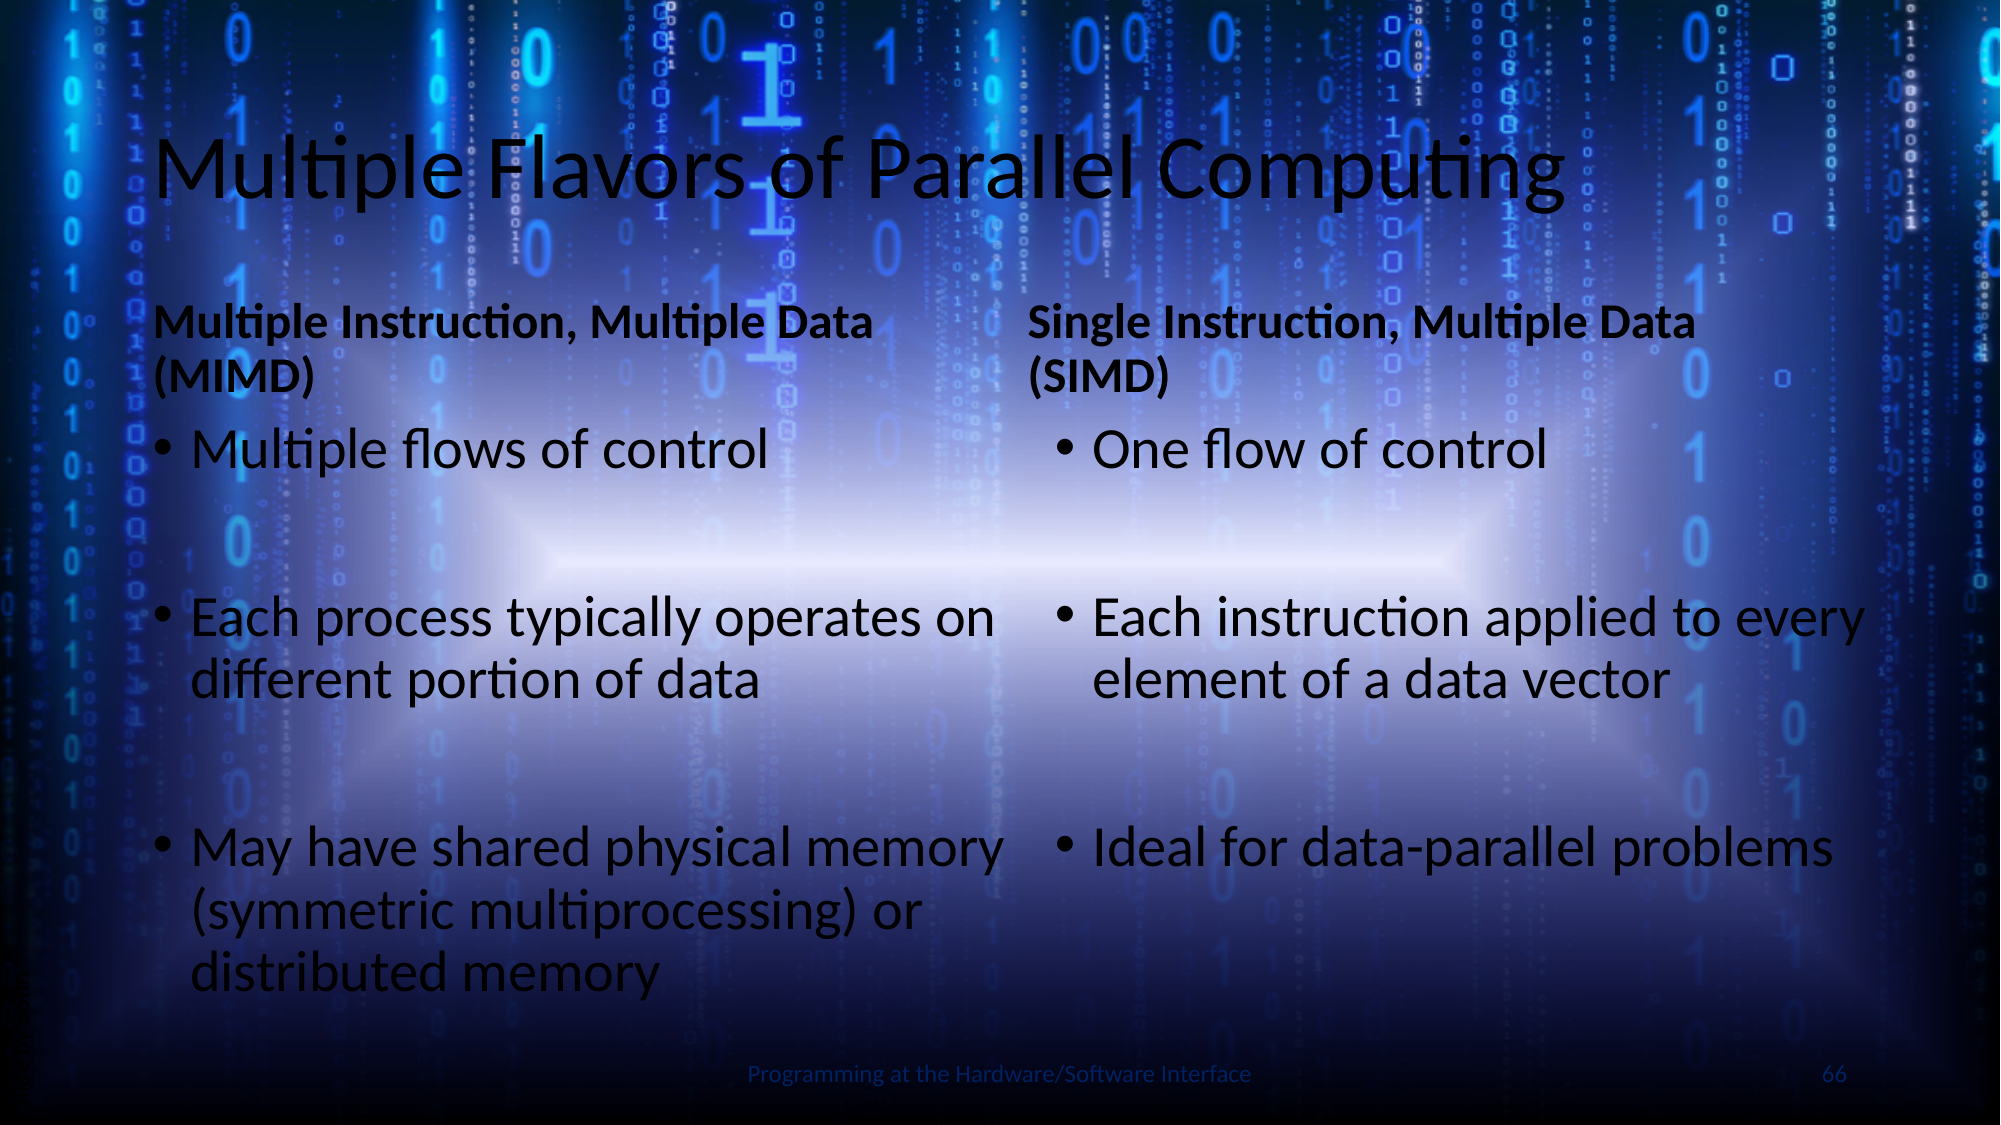

# Multiple Flavors of Parallel Computing
Multiple Instruction, Multiple Data (MIMD)
Single Instruction, Multiple Data (SIMD)
Multiple flows of control

Each process typically operates on different portion of data

May have shared physical memory (symmetric multiprocessing) or distributed memory

One flow of control

Each instruction applied to every element of a data vector

Ideal for data-parallel problems

Slide by Bohn
Programming at the Hardware/Software Interface
66